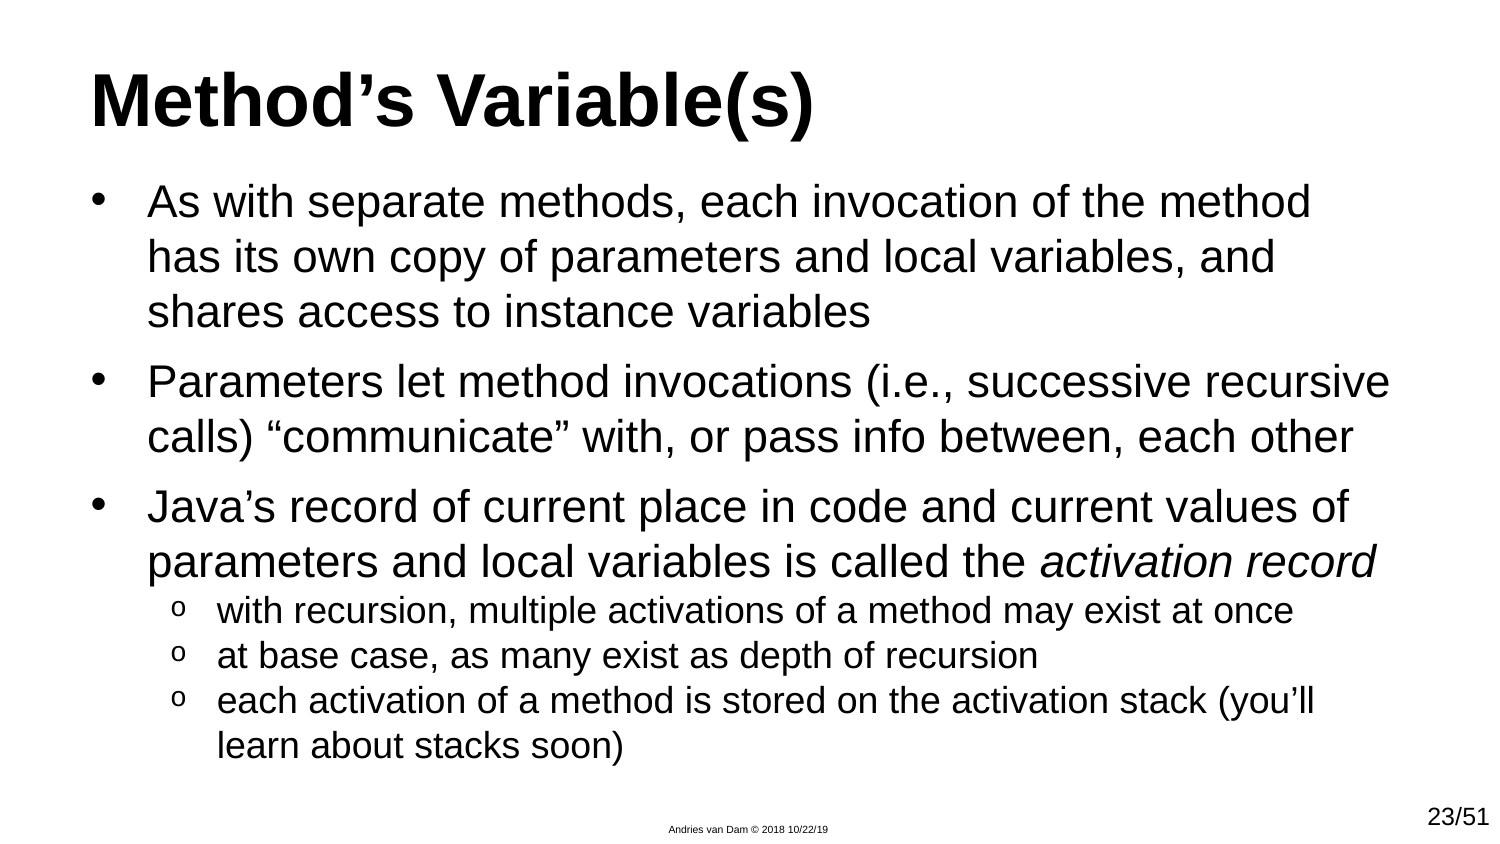

# Method’s Variable(s)
As with separate methods, each invocation of the method has its own copy of parameters and local variables, and shares access to instance variables

Parameters let method invocations (i.e., successive recursive calls) “communicate” with, or pass info between, each other

Java’s record of current place in code and current values of parameters and local variables is called the activation record
with recursion, multiple activations of a method may exist at once
at base case, as many exist as depth of recursion
each activation of a method is stored on the activation stack (you’ll learn about stacks soon)